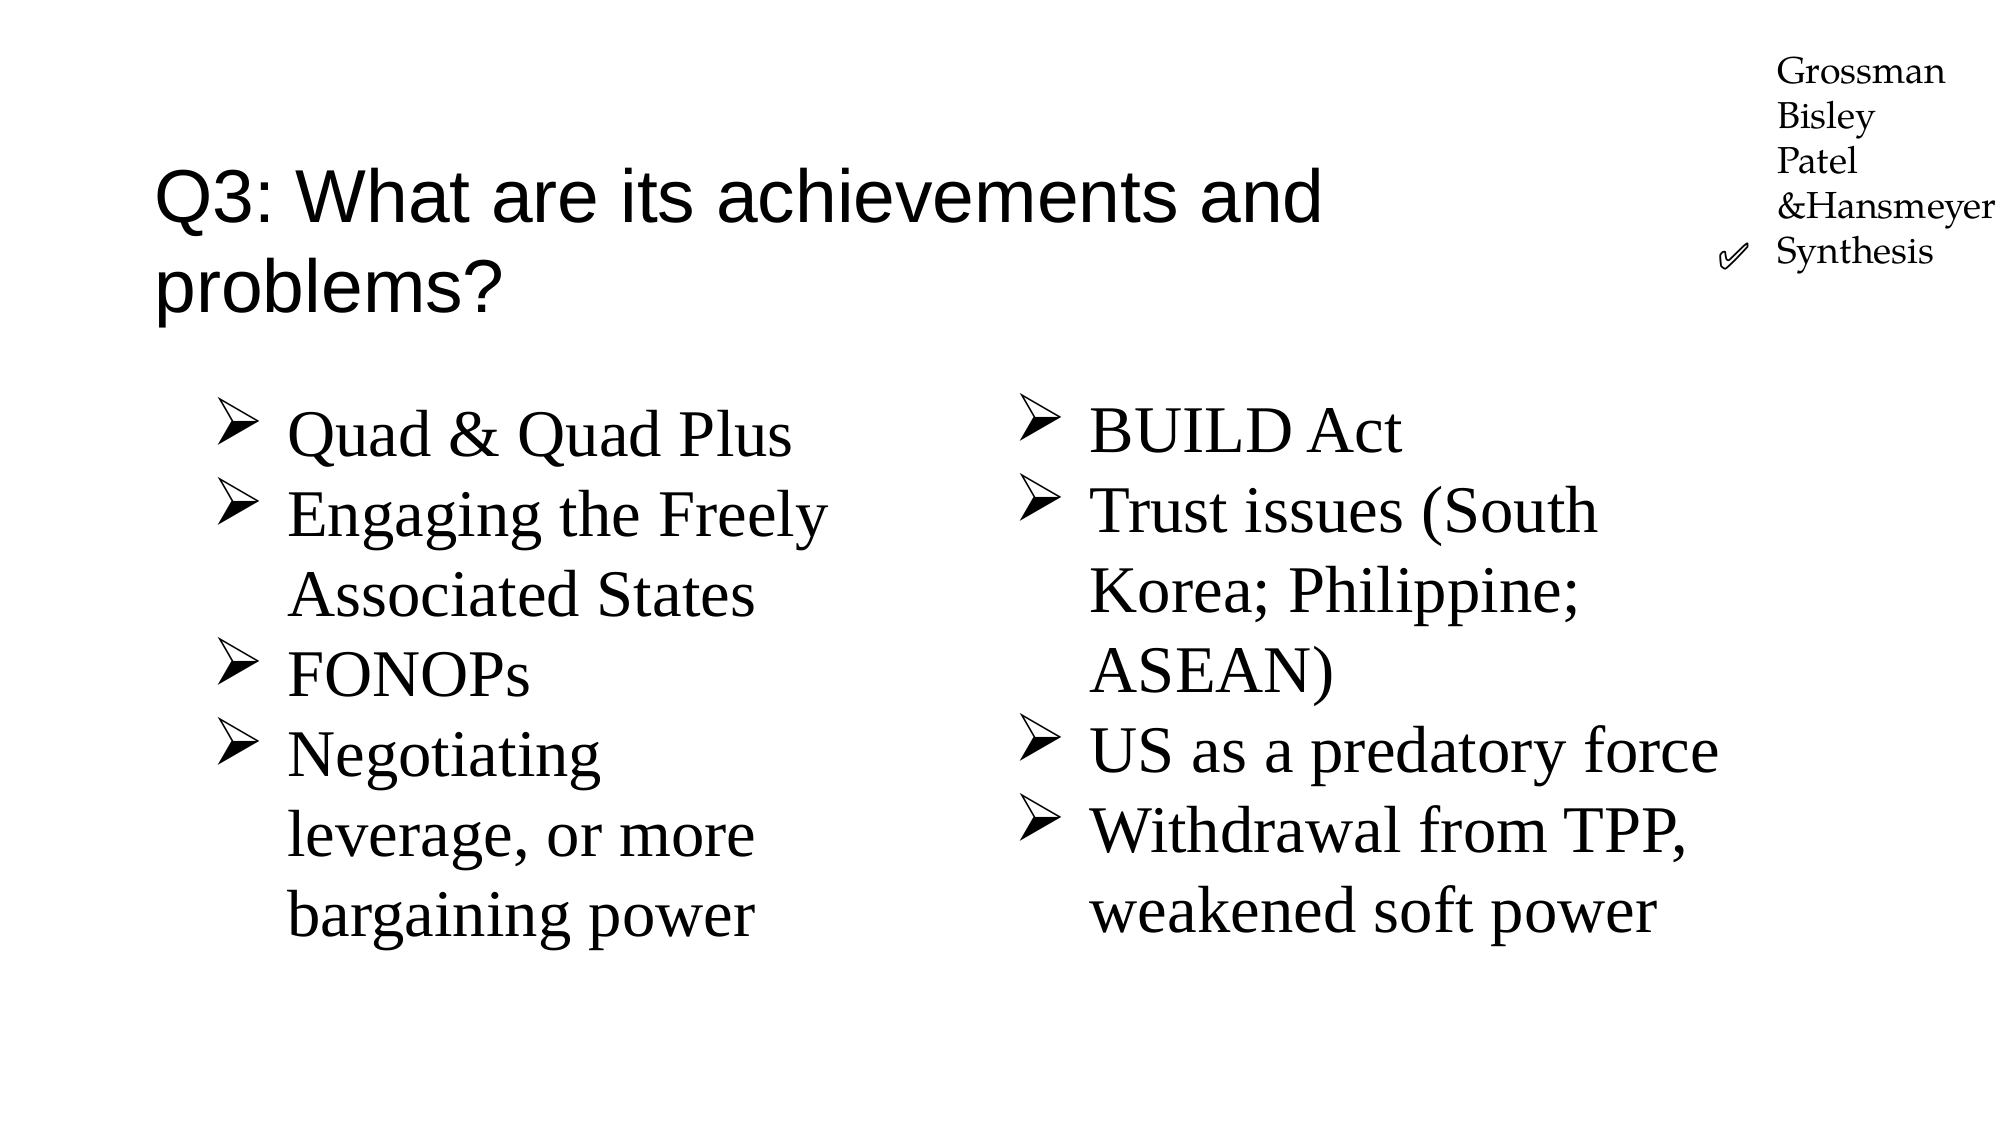

Grossman
Bisley
Patel &Hansmeyer
Synthesis
Q3: What are its achievements and problems?
✅
BUILD Act
Trust issues (South Korea; Philippine; ASEAN)
US as a predatory force
Withdrawal from TPP, weakened soft power
Quad & Quad Plus
Engaging the Freely Associated States
FONOPs
Negotiating leverage, or more bargaining power